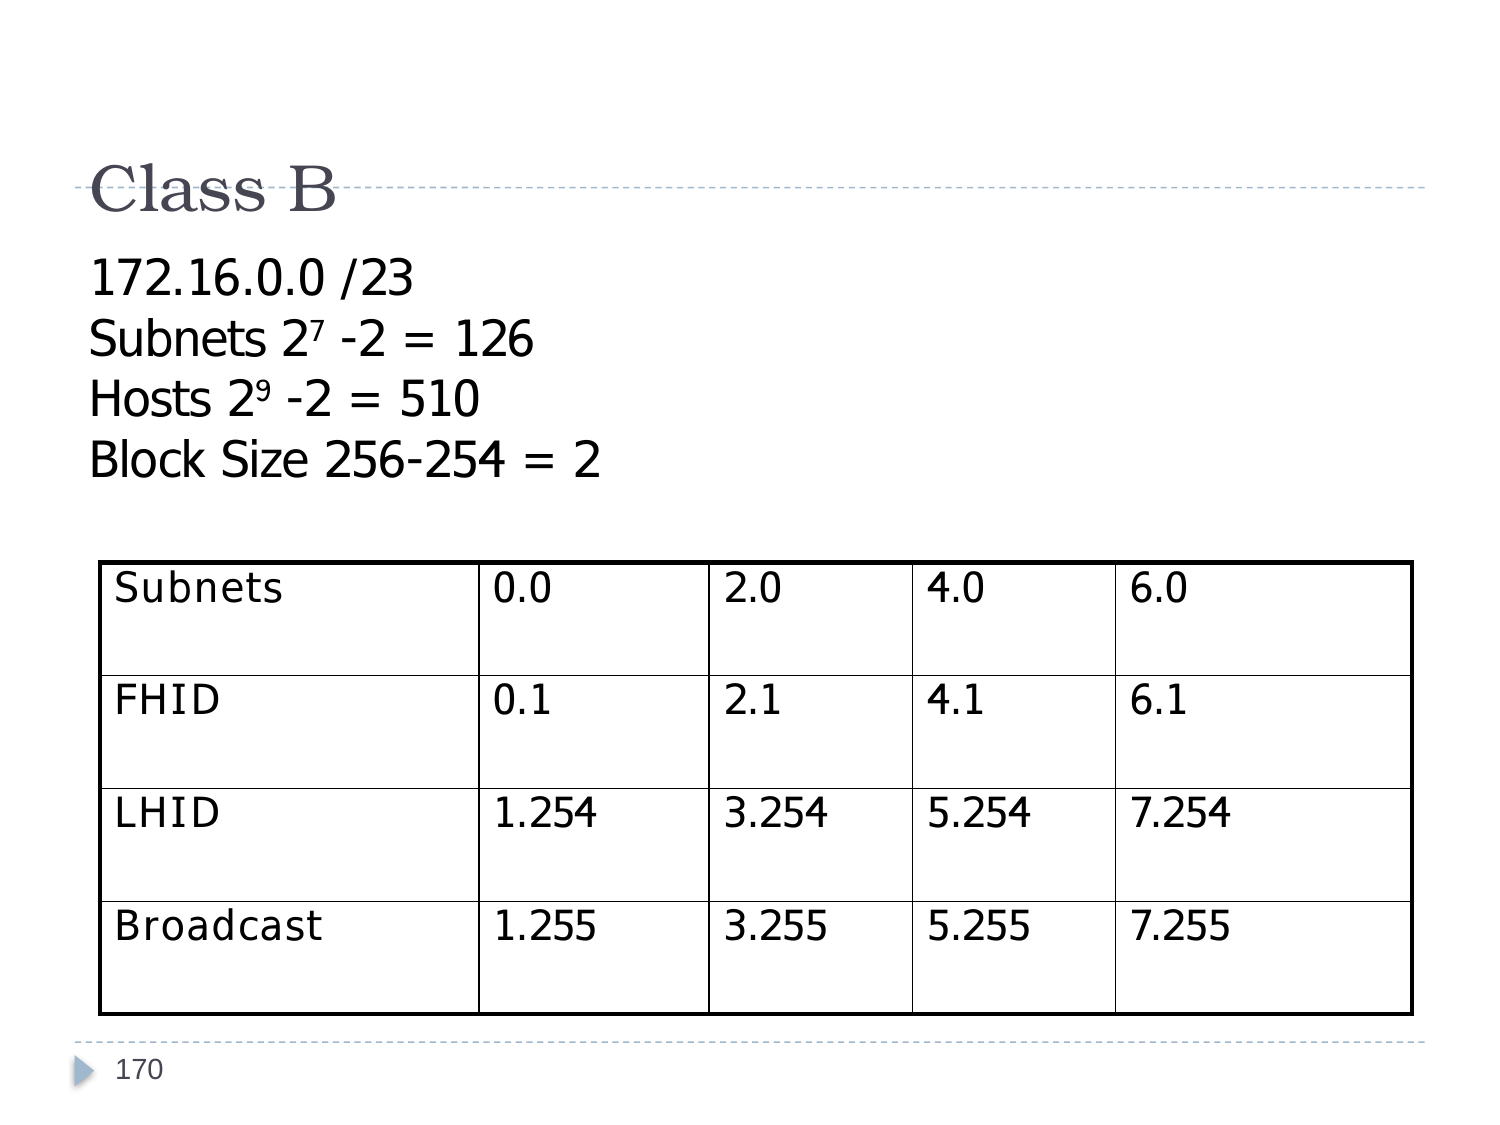

# Class B
172.16.0.0 /23
Subnets 27 -2 = 126
Hosts 29 -2 = 510
Block Size 256-254 = 2

| Subnets | 0.0 | 2.0 | 4.0 | 6.0 |
| --- | --- | --- | --- | --- |
| FHID | 0.1 | 2.1 | 4.1 | 6.1 |
| LHID | 1.254 | 3.254 | 5.254 | 7.254 |
| Broadcast | 1.255 | 3.255 | 5.255 | 7.255 |
170